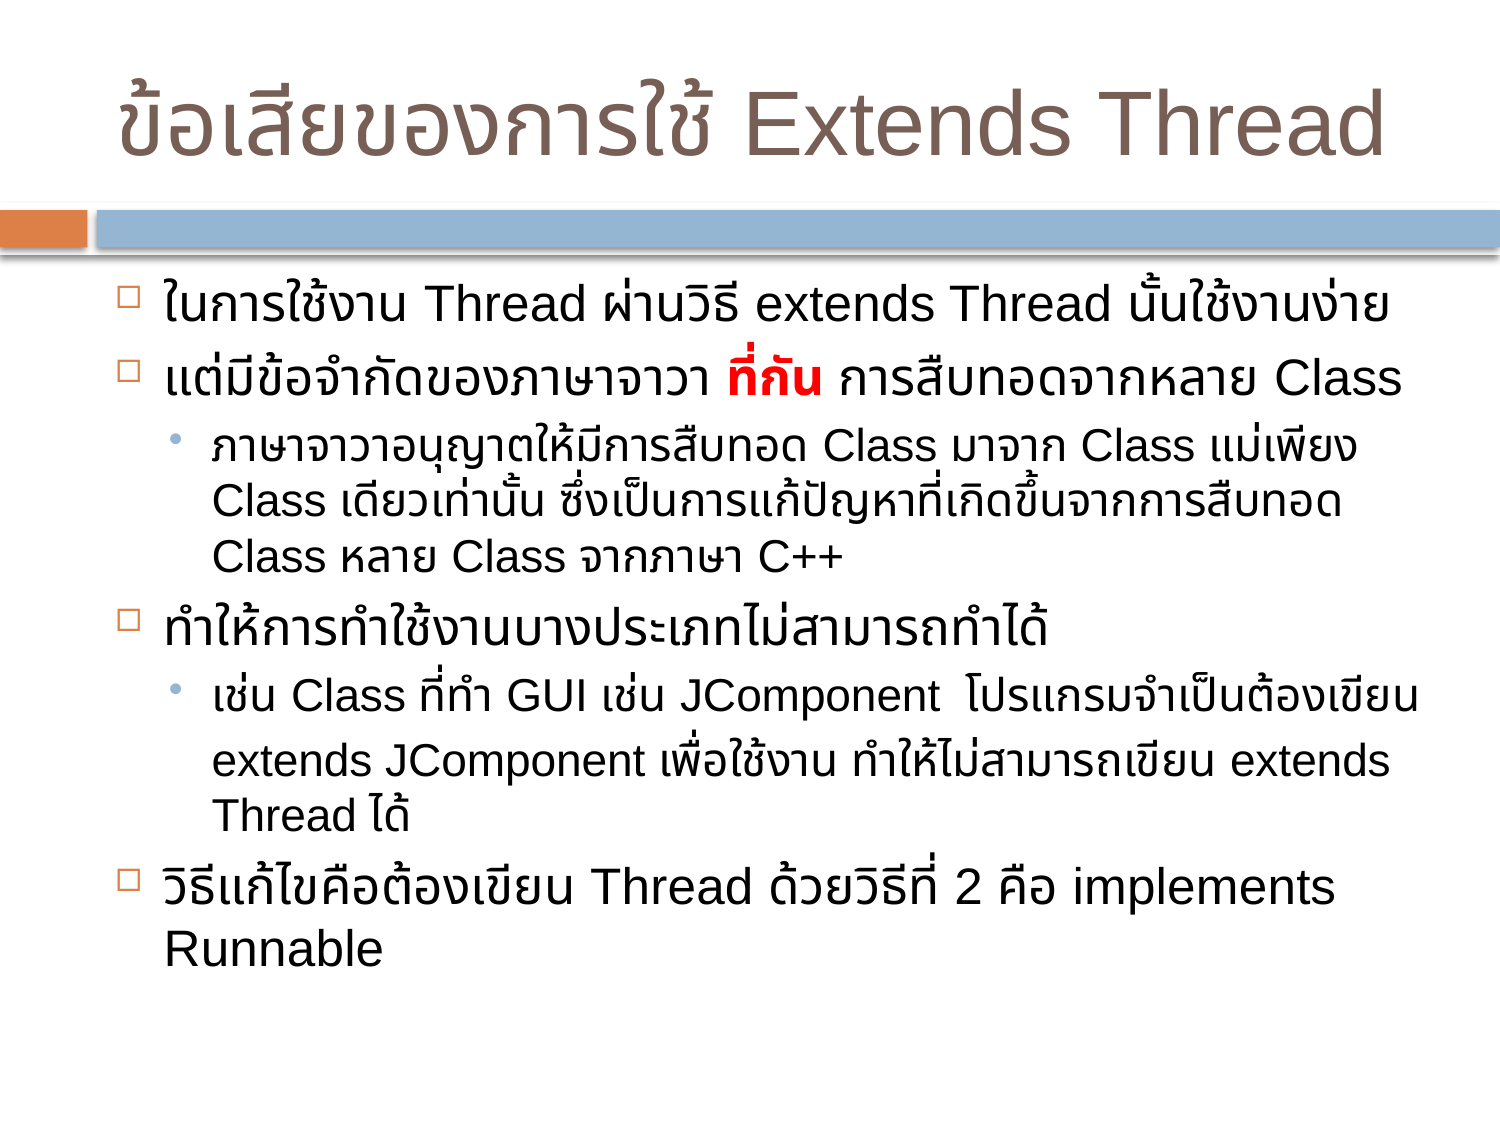

# ข้อเสียของการใช้ Extends Thread
ในการใช้งาน Thread ผ่านวิธี extends Thread นั้นใช้งานง่าย
แต่มีข้อจำกัดของภาษาจาวา ที่กัน การสืบทอดจากหลาย Class
ภาษาจาวาอนุญาตให้มีการสืบทอด Class มาจาก Class แม่เพียง Class เดียวเท่านั้น ซึ่งเป็นการแก้ปัญหาที่เกิดขึ้นจากการสืบทอด Class หลาย Class จากภาษา C++
ทำให้การทำใช้งานบางประเภทไม่สามารถทำได้
เช่น Class ที่ทำ GUI เช่น JComponent  โปรแกรมจำเป็นต้องเขียน
	extends JComponent เพื่อใช้งาน ทำให้ไม่สามารถเขียน extends Thread ได้
วิธีแก้ไขคือต้องเขียน Thread ด้วยวิธีที่ 2 คือ implements Runnable